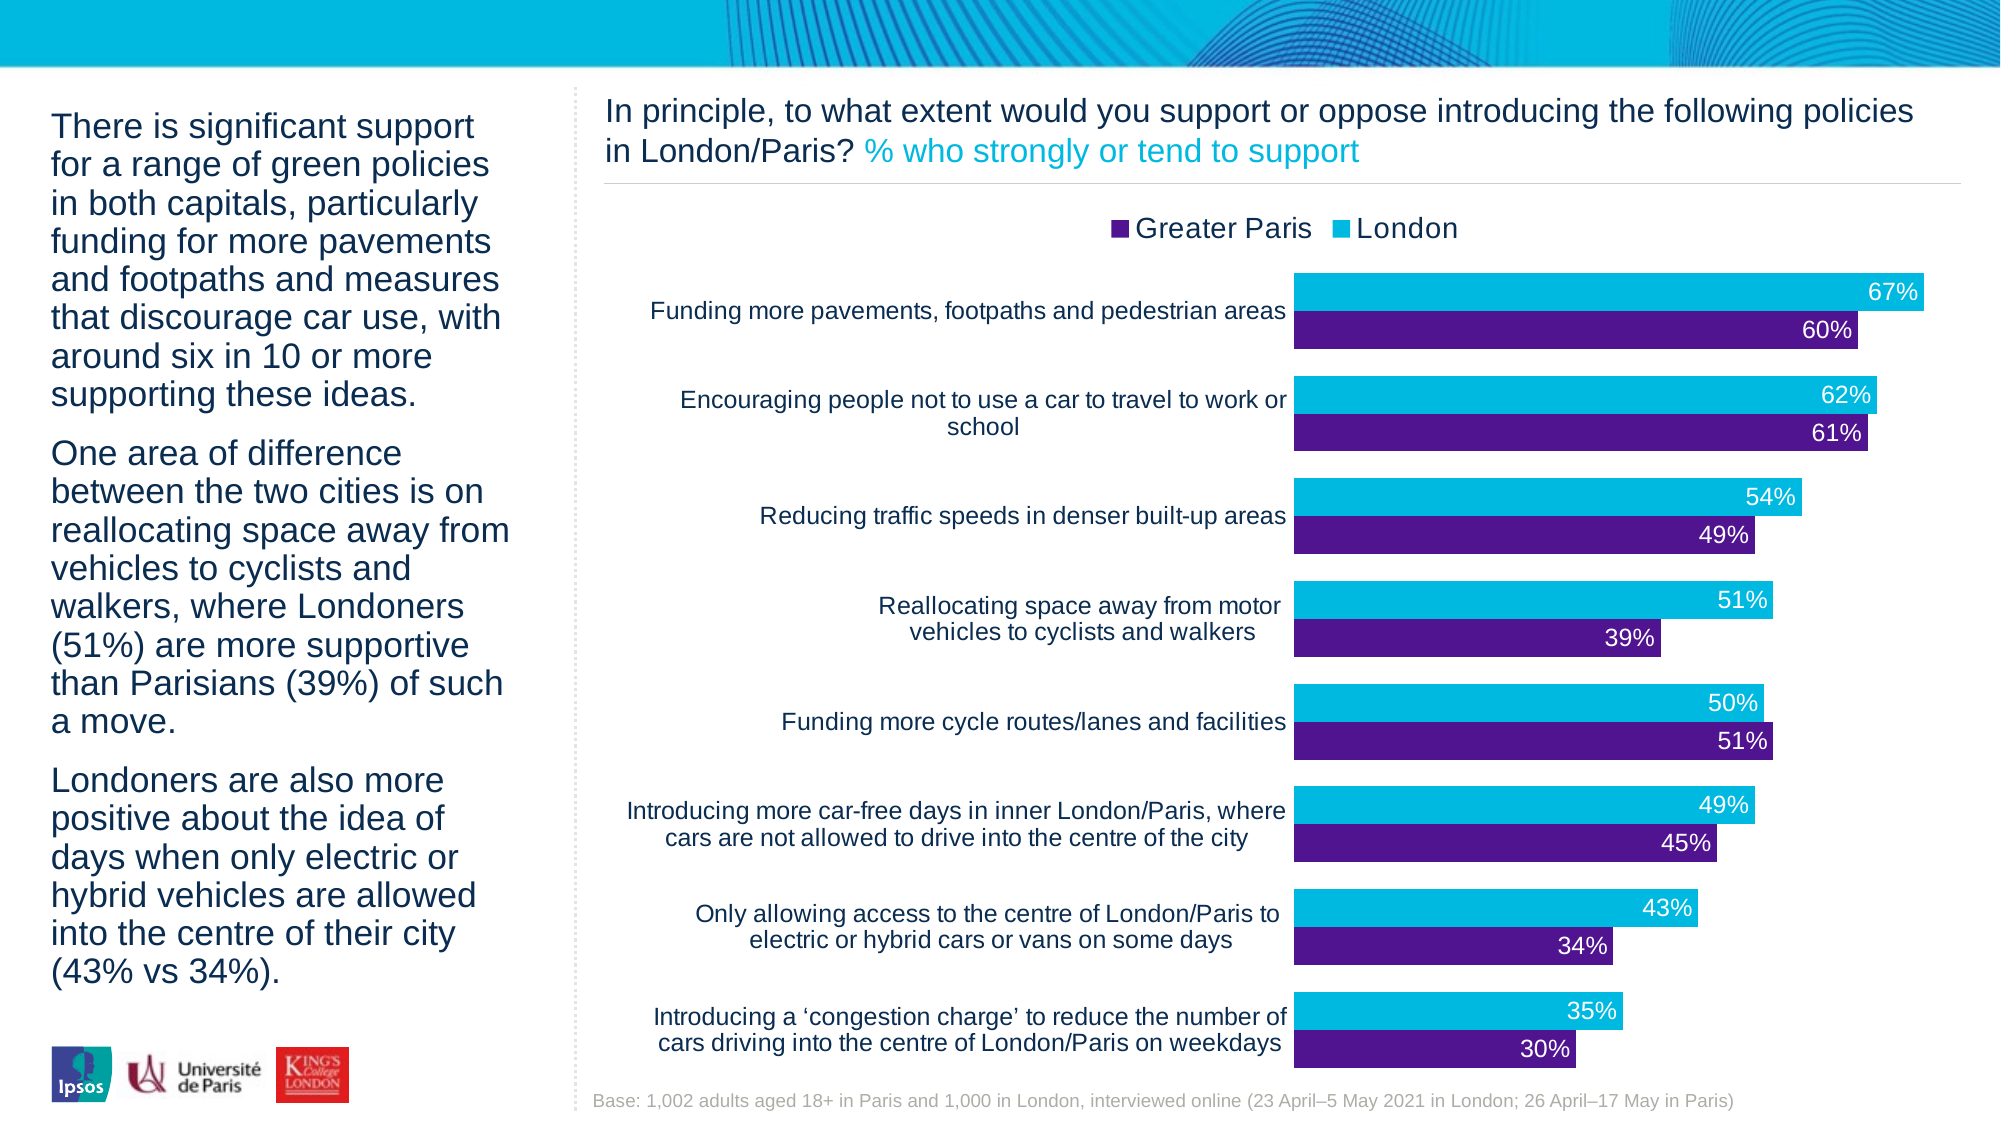

In principle, to what extent would you support or oppose introducing the following policies in London/Paris? % who strongly or tend to support
There is significant support for a range of green policies in both capitals, particularly funding for more pavements and footpaths and measures that discourage car use, with around six in 10 or more supporting these ideas.
One area of difference between the two cities is on reallocating space away from vehicles to cyclists and walkers, where Londoners (51%) are more supportive than Parisians (39%) of such a move.
Londoners are also more positive about the idea of days when only electric or hybrid vehicles are allowed into the centre of their city (43% vs 34%).

### Chart

| Category | London | Greater Paris |
|---|---|---|
| Funding more pavements, footpaths and pedestrian areas | 67.0 | 60.0 |
| Encouraging people not to use a car to travel to work or school | 62.0 | 61.0 |
| Reducing traffic speeds in denser built-up areas | 54.0 | 49.0 |
| Reallocating space away from motor
vehicles to cyclists and walkers | 51.0 | 39.0 |
| Funding more cycle routes/lanes and facilities | 50.0 | 51.0 |
| Introducing more car-free days in inner London/Paris, where cars are not allowed to drive into the centre of the city | 49.0 | 45.0 |
| Only allowing access to the centre of London/Paris to
electric or hybrid cars or vans on some days | 43.0 | 34.0 |
| Introducing a ‘congestion charge’ to reduce the number of cars driving into the centre of London/Paris on weekdays | 35.0 | 30.0 |
Base: 1,002 adults aged 18+ in Paris and 1,000 in London, interviewed online (23 April–5 May 2021 in London; 26 April–17 May in Paris)